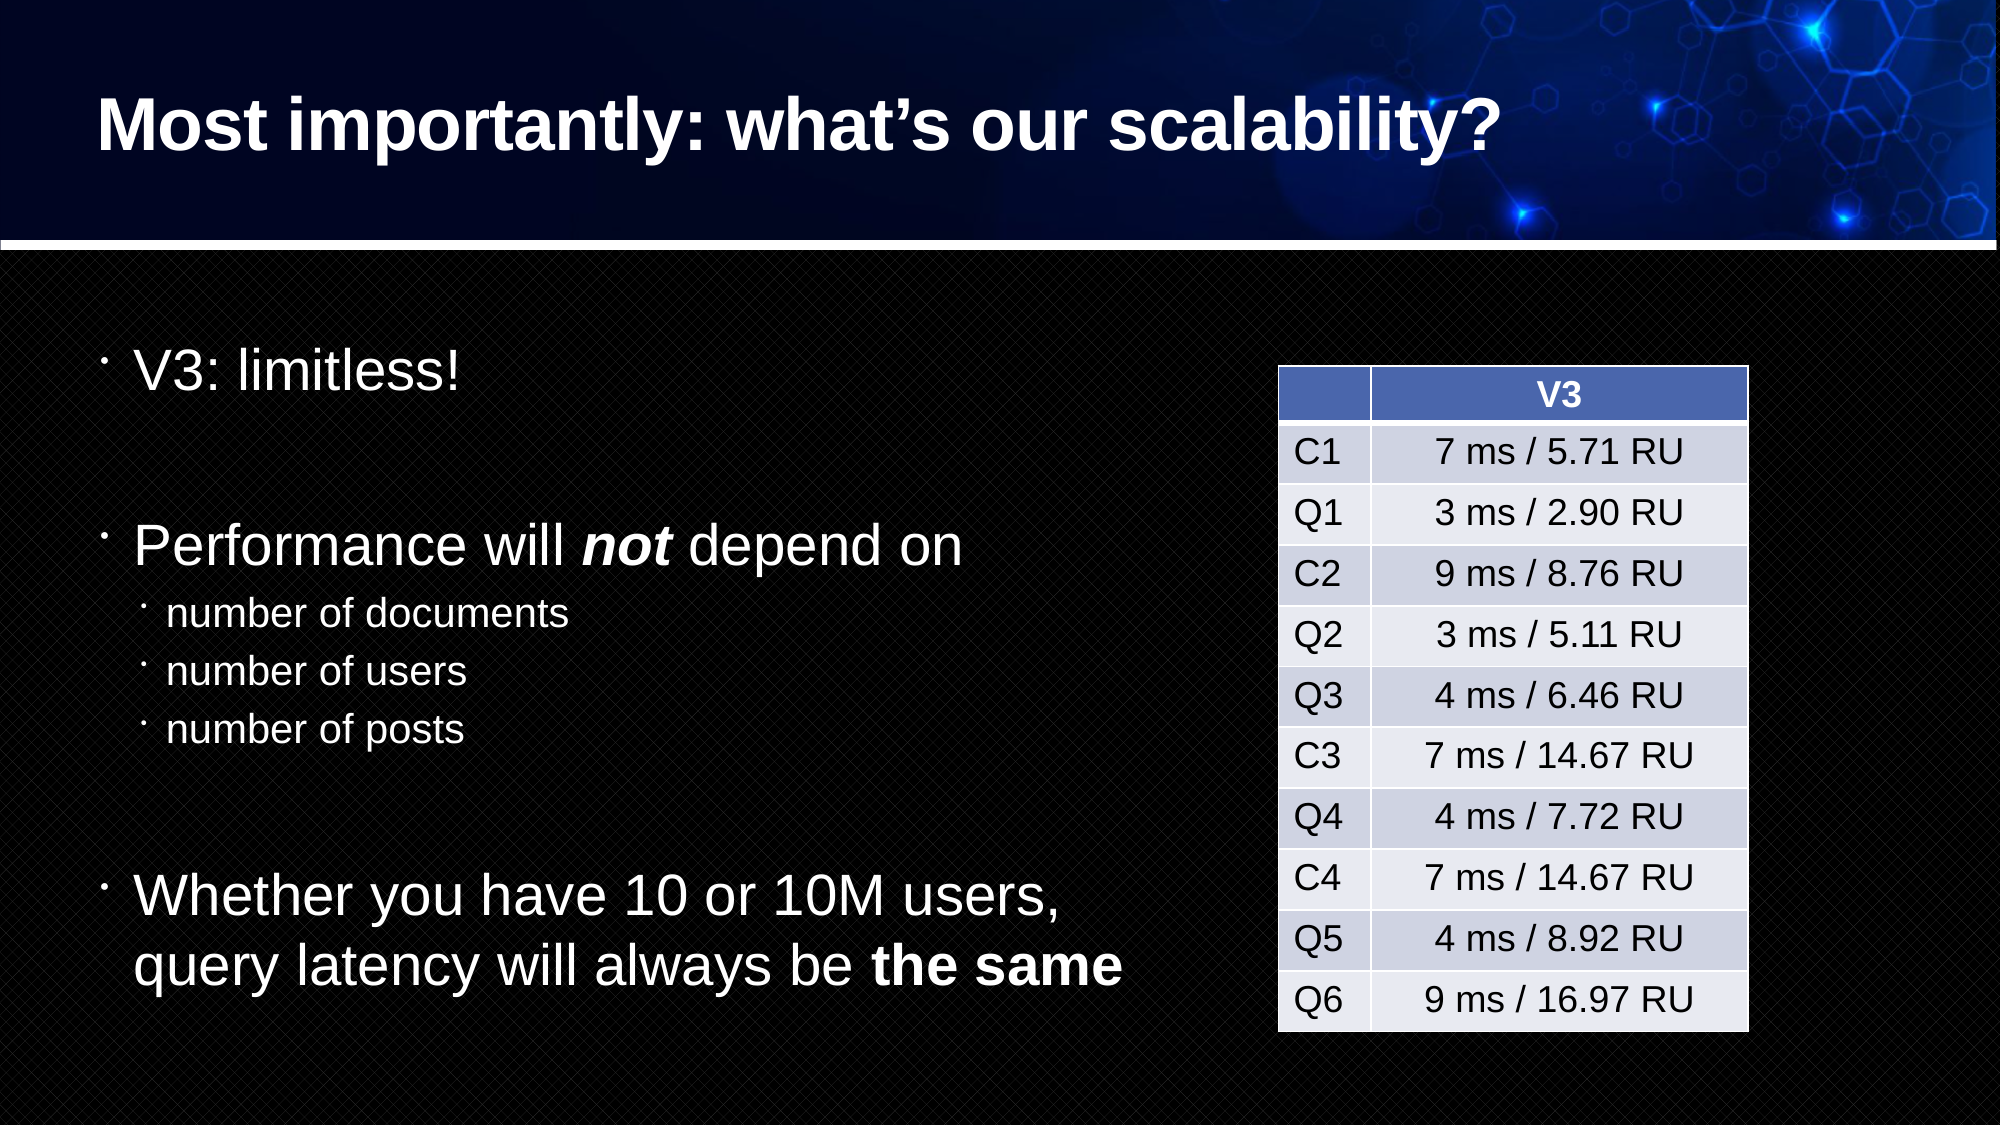

# Most importantly: what’s our scalability?
V3: limitless!

Performance will not depend on
number of documents
number of users
number of posts

Whether you have 10 or 10M users, query latency will always be the same

|  | V3 |
| --- | --- |
| C1 | 7 ms / 5.71 RU |
| Q1 | 3 ms / 2.90 RU |
| C2 | 9 ms / 8.76 RU |
| Q2 | 3 ms / 5.11 RU |
| Q3 | 4 ms / 6.46 RU |
| C3 | 7 ms / 14.67 RU |
| Q4 | 4 ms / 7.72 RU |
| C4 | 7 ms / 14.67 RU |
| Q5 | 4 ms / 8.92 RU |
| Q6 | 9 ms / 16.97 RU |